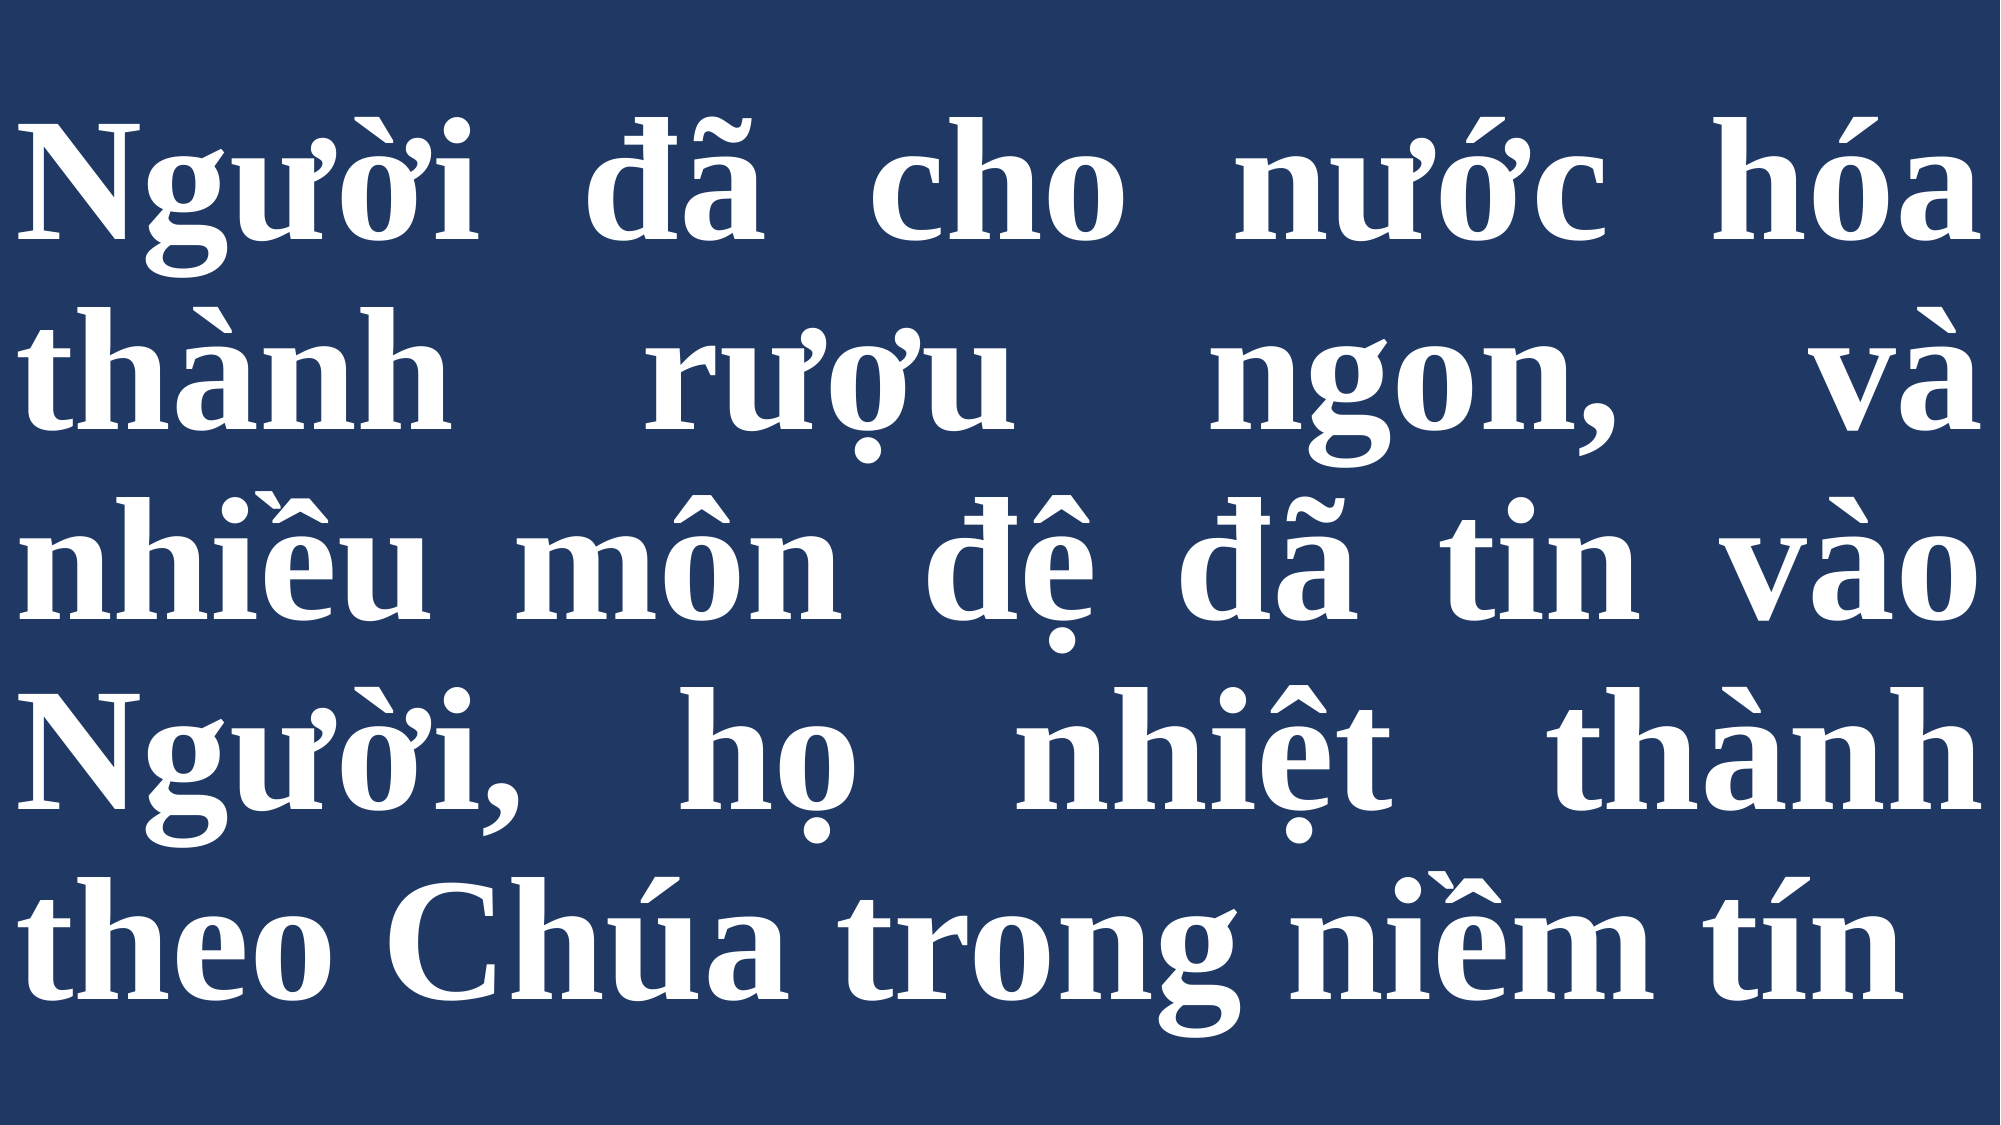

# Người đã cho nước hóa thành rượu ngon, và nhiều môn đệ đã tin vào Người, họ nhiệt thành theo Chúa trong niềm tín